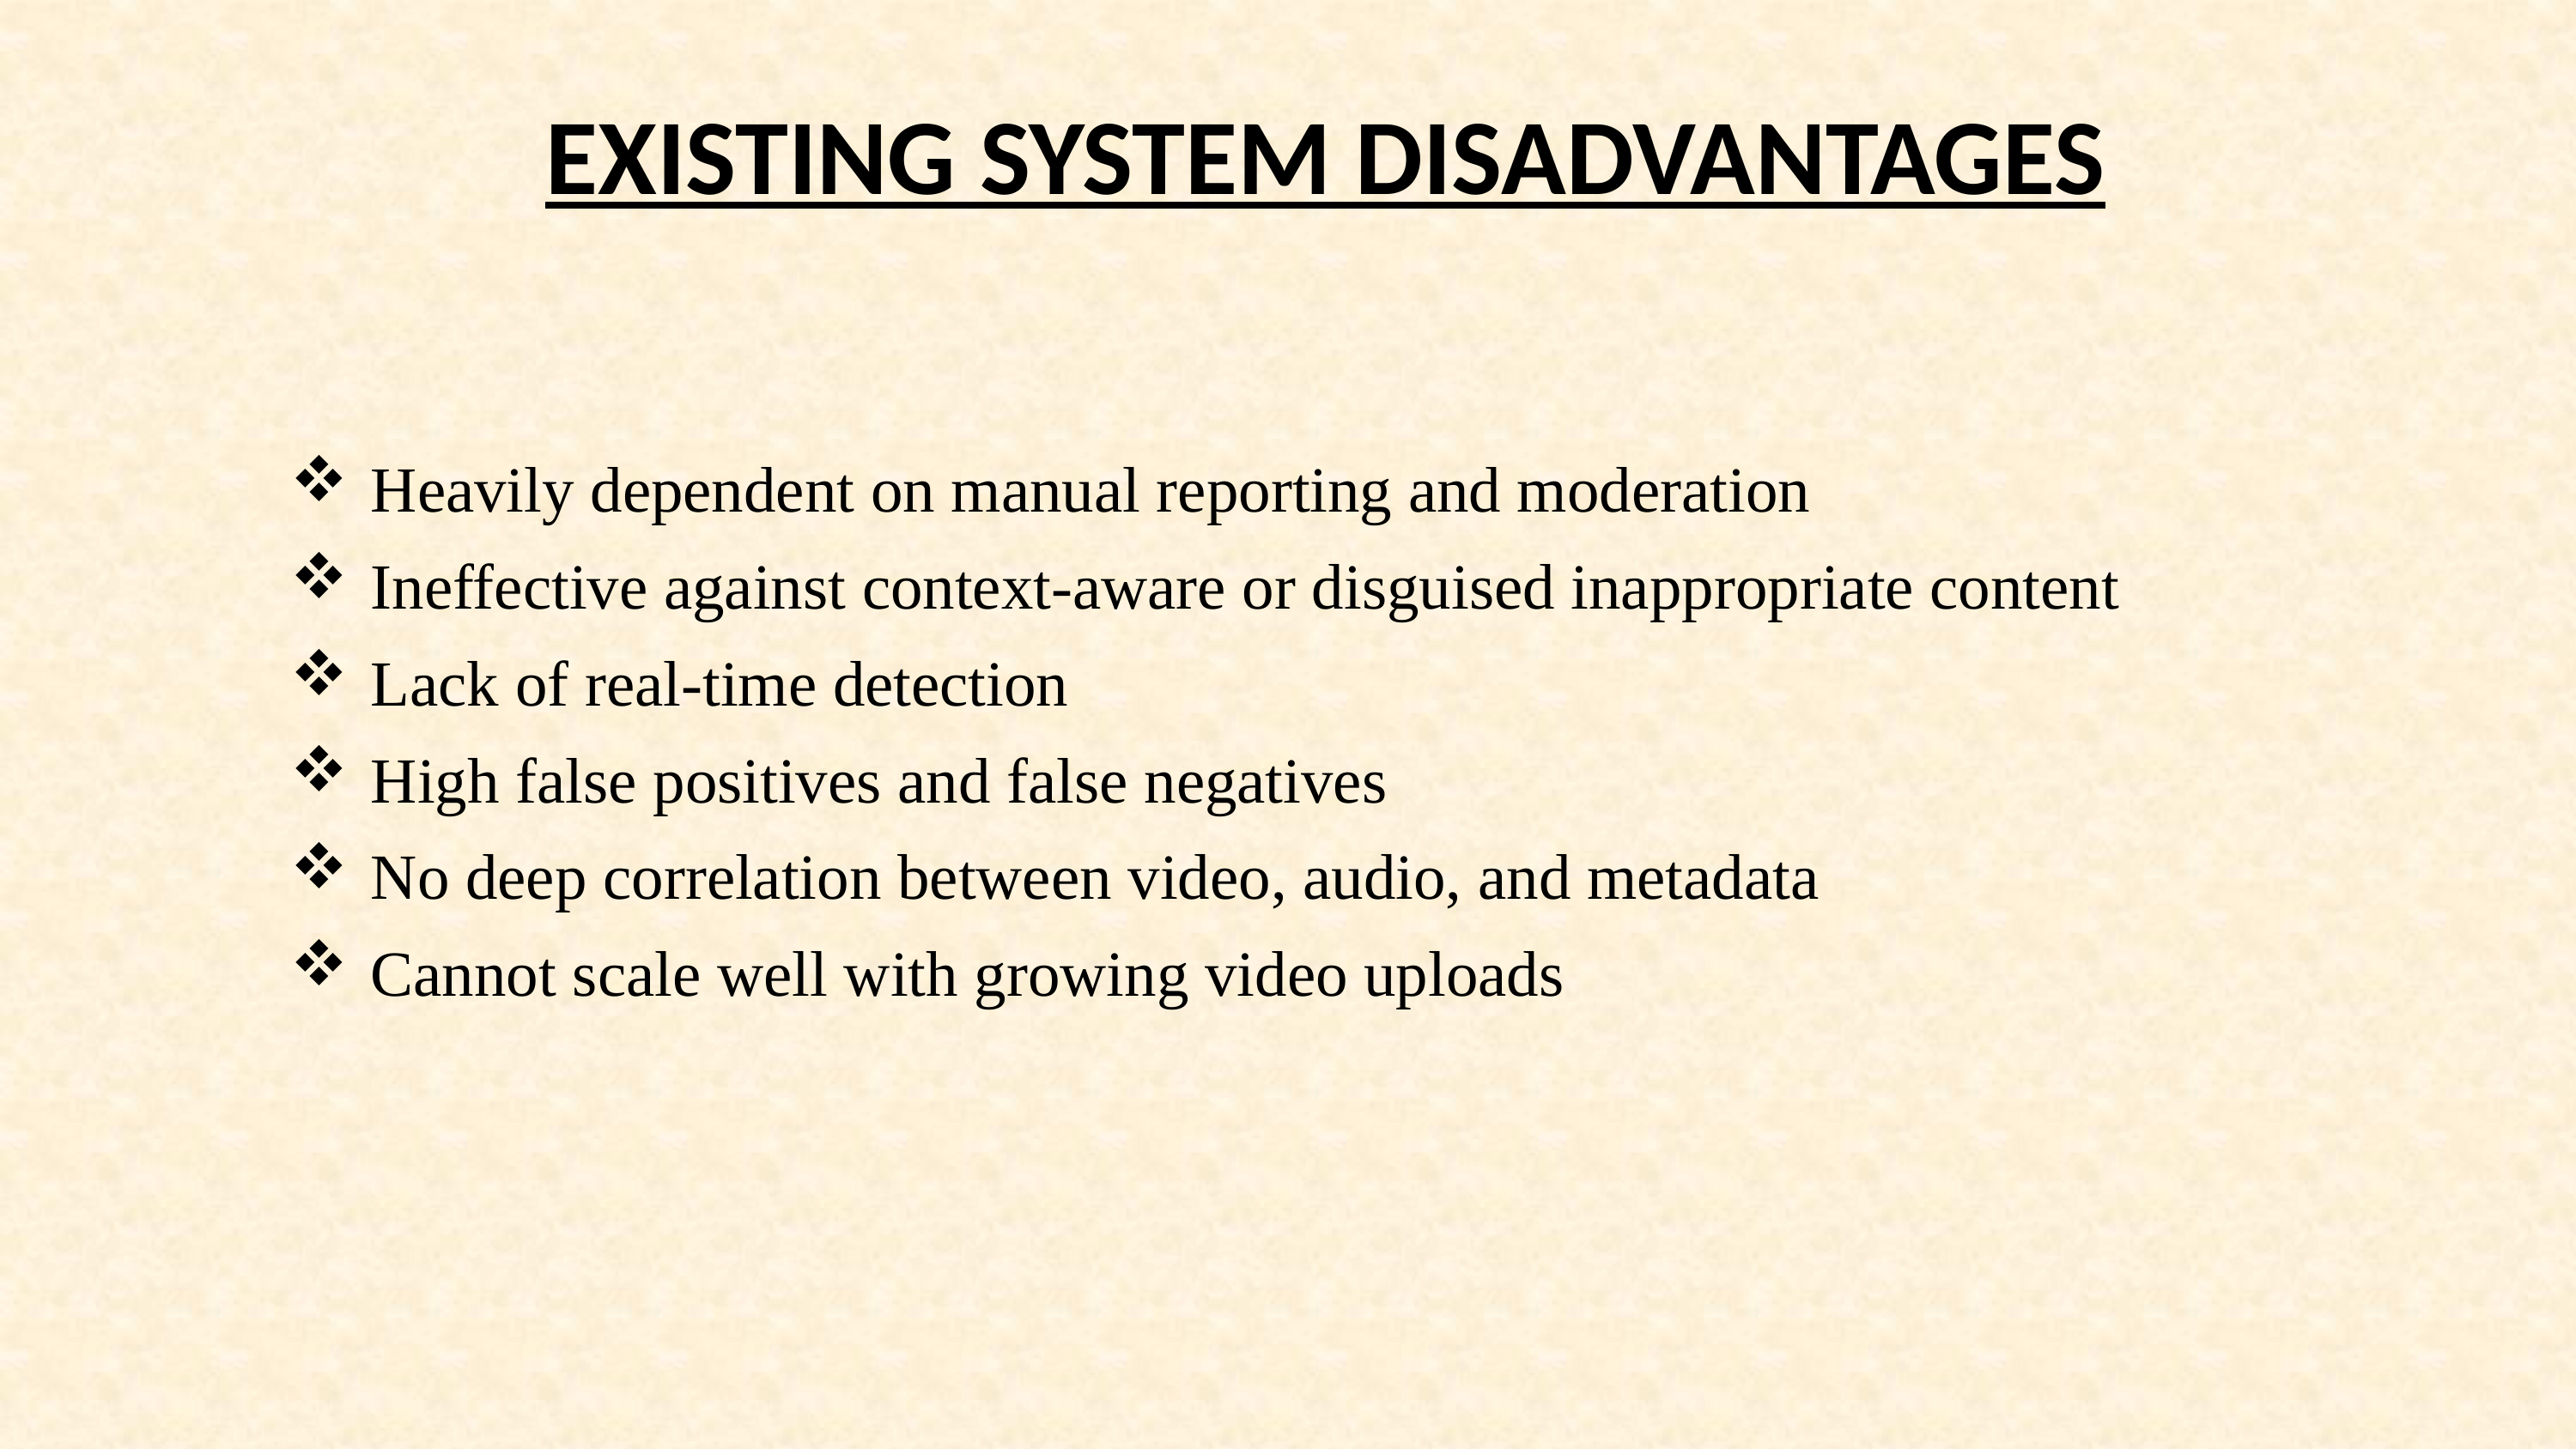

# EXISTING SYSTEM DISADVANTAGES

Heavily dependent on manual reporting and moderation
Ineffective against context-aware or disguised inappropriate content
Lack of real-time detection
High false positives and false negatives
No deep correlation between video, audio, and metadata
Cannot scale well with growing video uploads